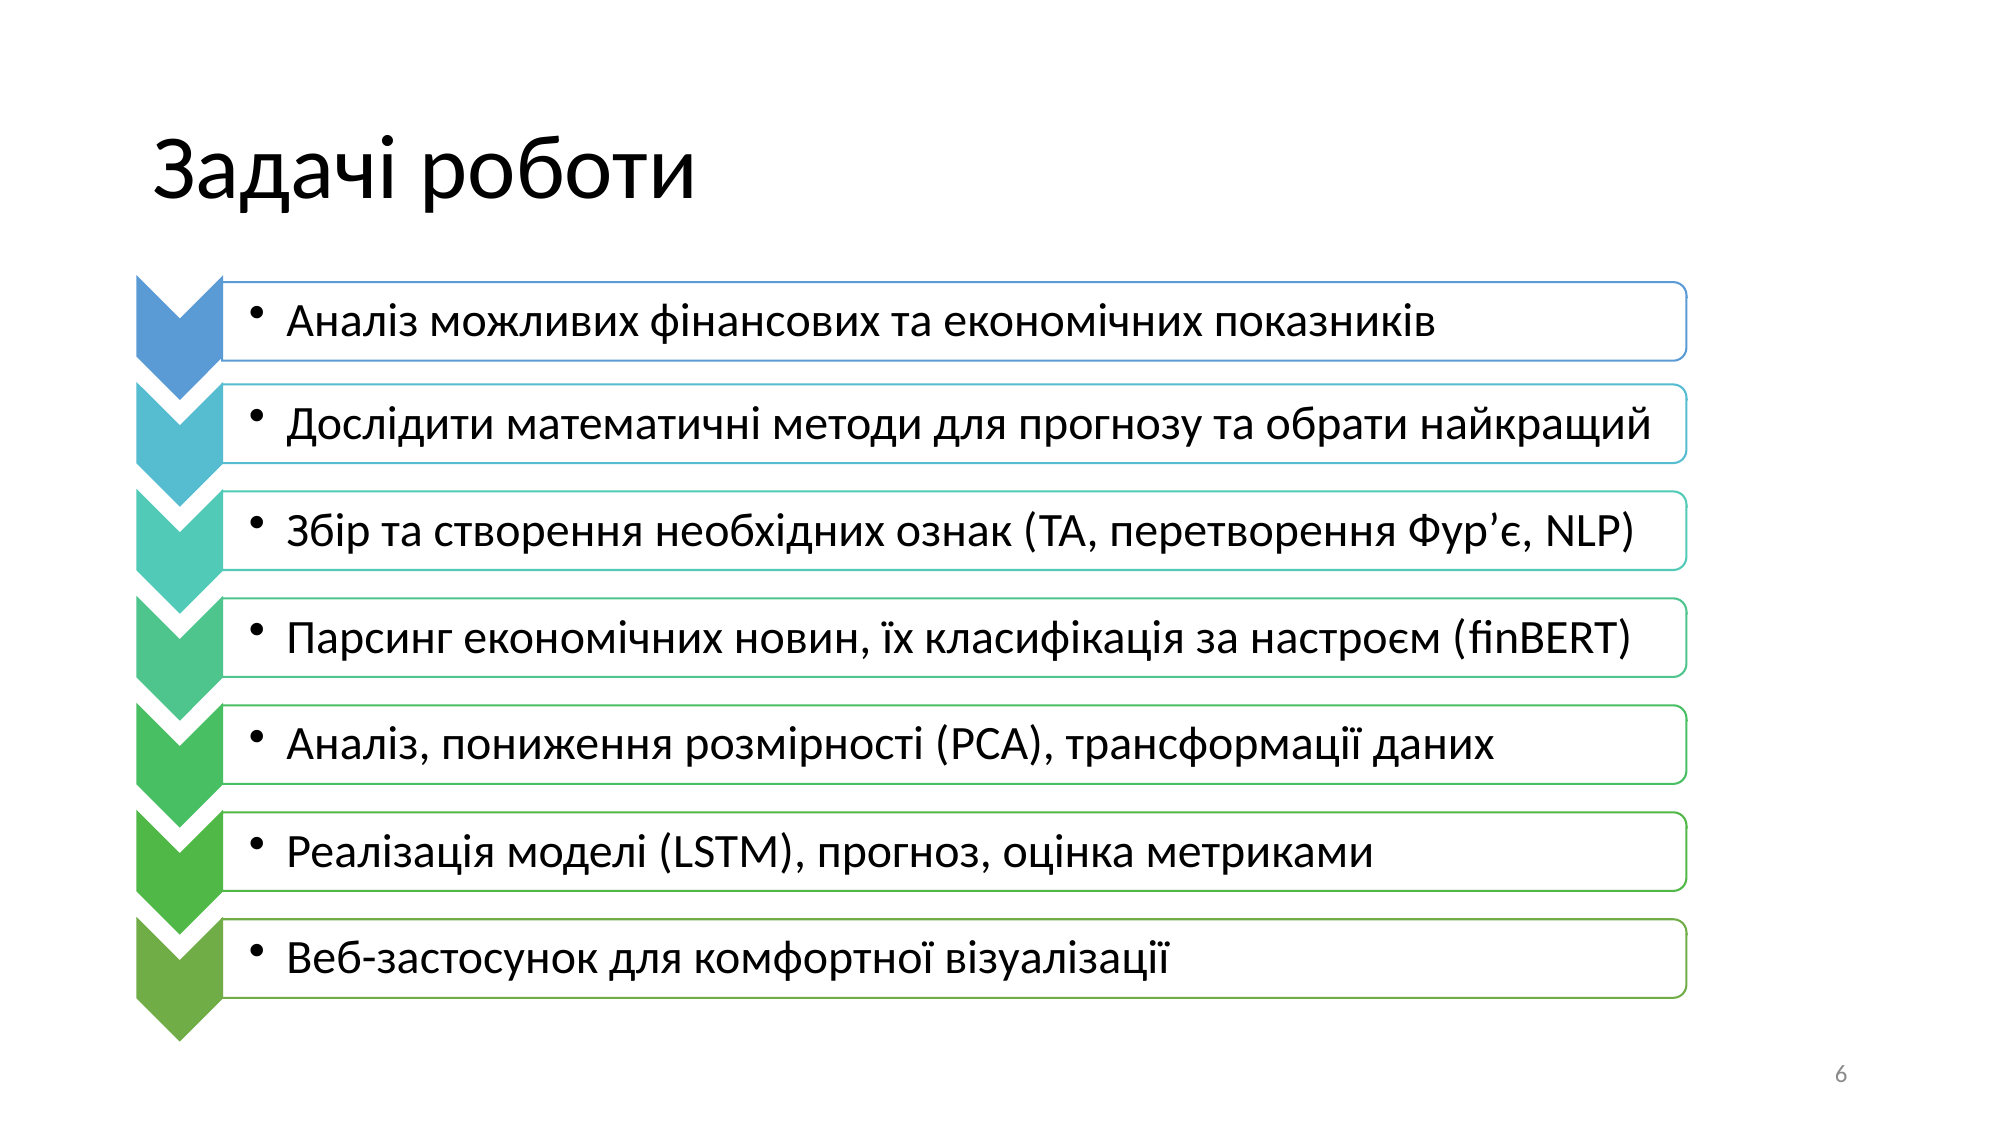

# Задачі роботи

Аналіз можливих фінансових та економічних показників

Дослідити математичні методи для прогнозу та обрати найкращий

Збір та створення необхідних ознак (TA, перетворення Фур’є, NLP)

Парсинг економічних новин, їх класифікація за настроєм (finBERT)

Аналіз, пониження розмірності (PCA), трансформації даних

Реалізація моделі (LSTM), прогноз, оцінка метриками

Веб-застосунок для комфортної візуалізації
6